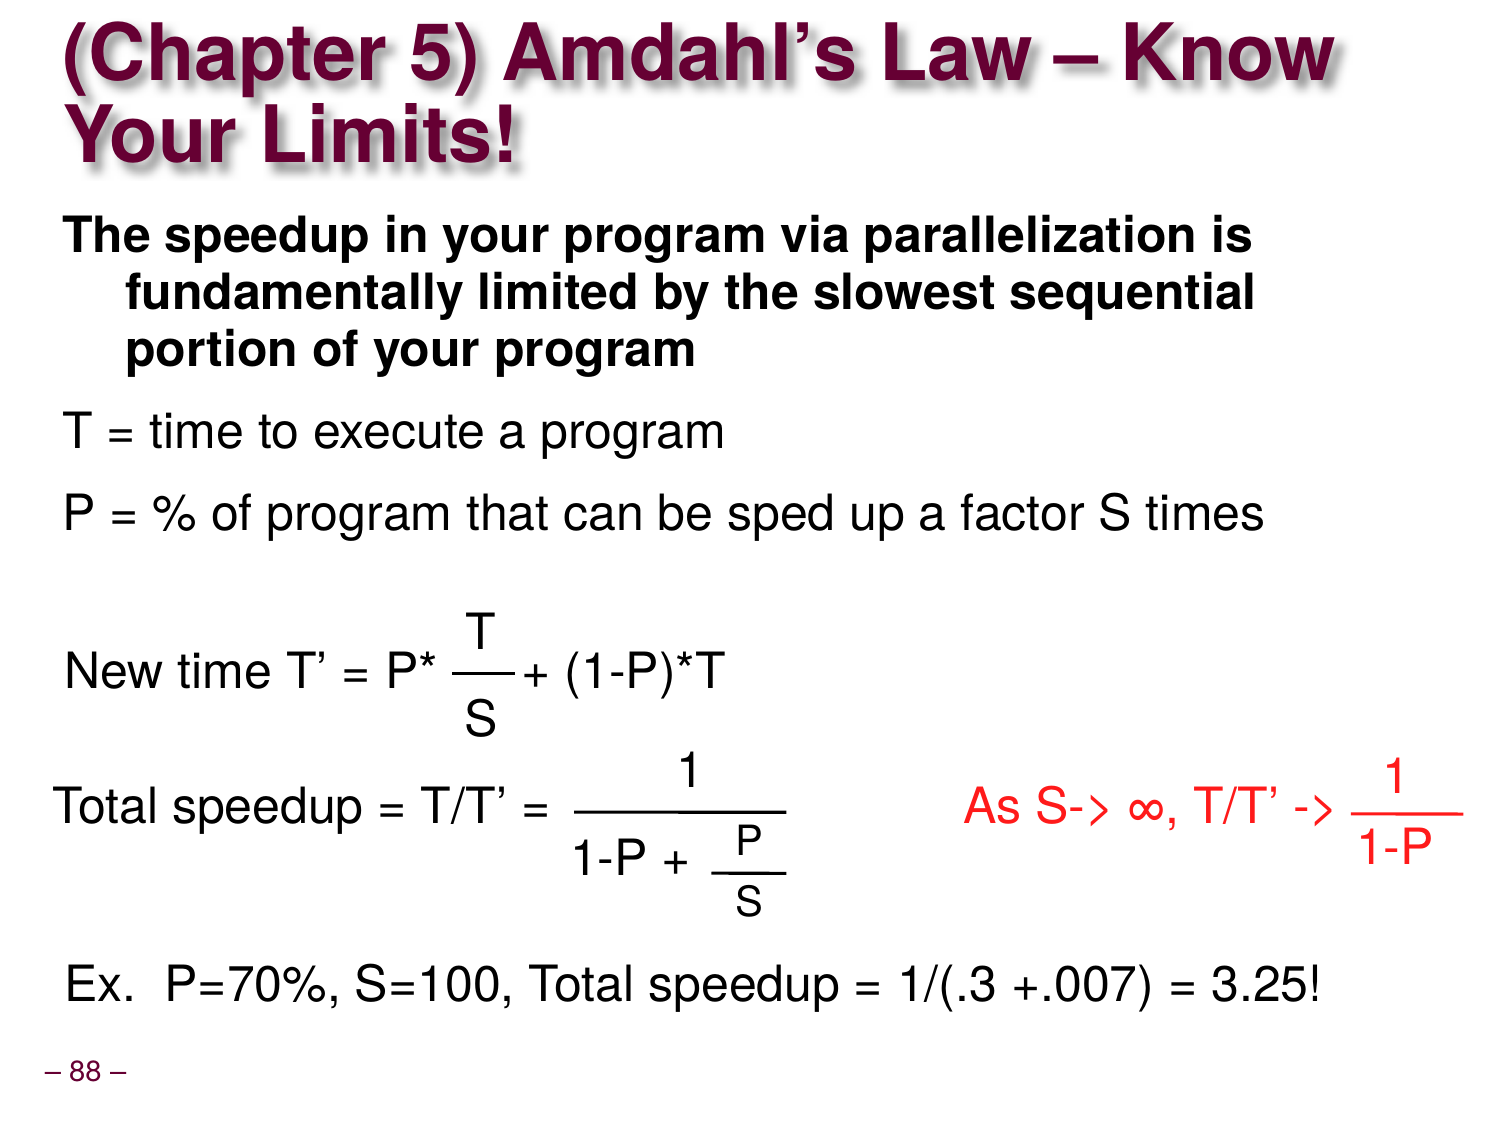

# (Chapter 5) Amdahl’s Law – Know Your Limits!
The speedup in your program via parallelization is fundamentally limited by the slowest sequential portion of your program
T = time to execute a program
P = % of program that can be sped up a factor S times

T
S
New time T’ = P*      + (1-P)*T

Total speedup = T/T’ =
1
P
1-P +
S

As S-> ∞, T/T’ ->
1
1-P
Ex.  P=70%, S=100, Total speedup = 1/(.3 +.007) = 3.25!